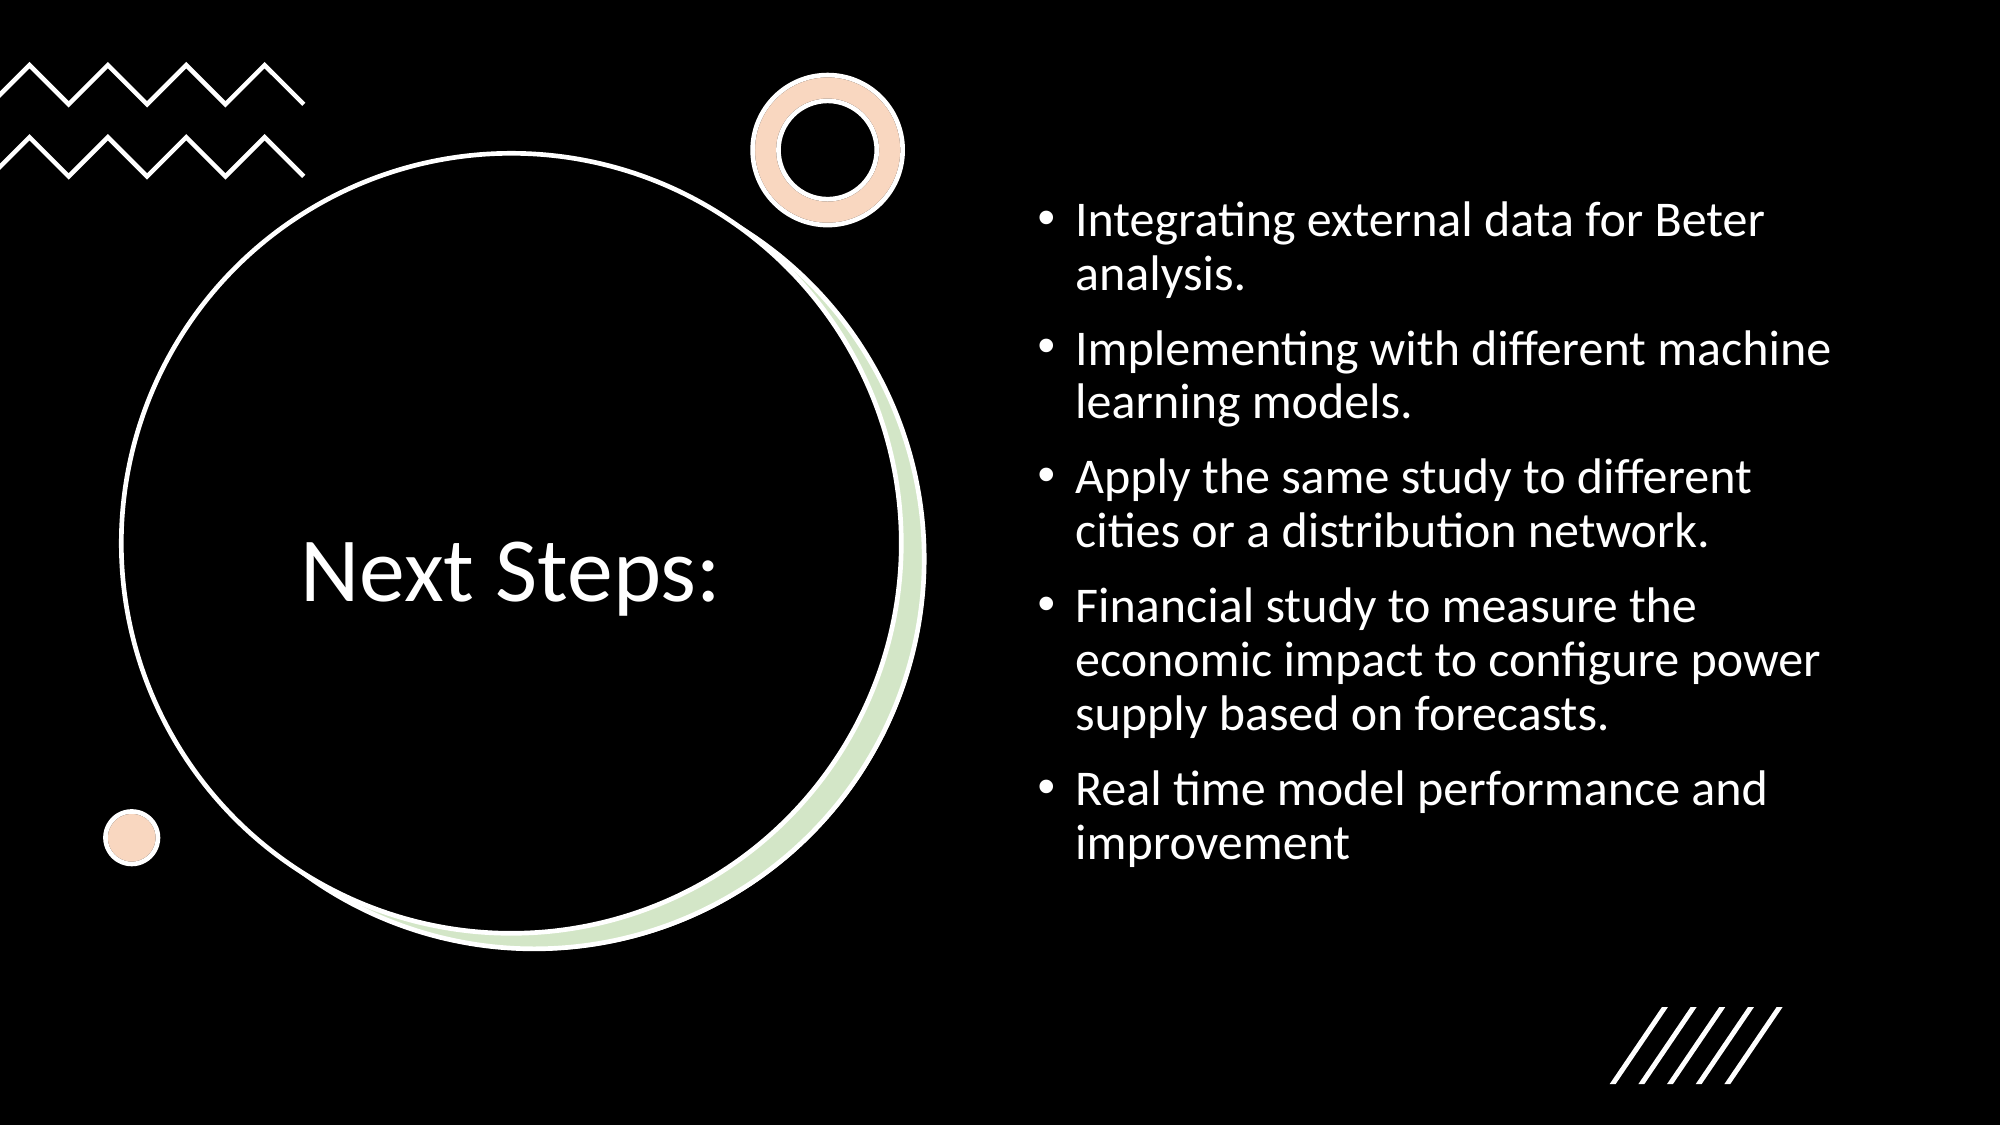

Integrating external data for Beter analysis.
Implementing with different machine learning models.
Apply the same study to different cities or a distribution network.
Financial study to measure the economic impact to configure power supply based on forecasts.
Real time model performance and improvement
# Next Steps: